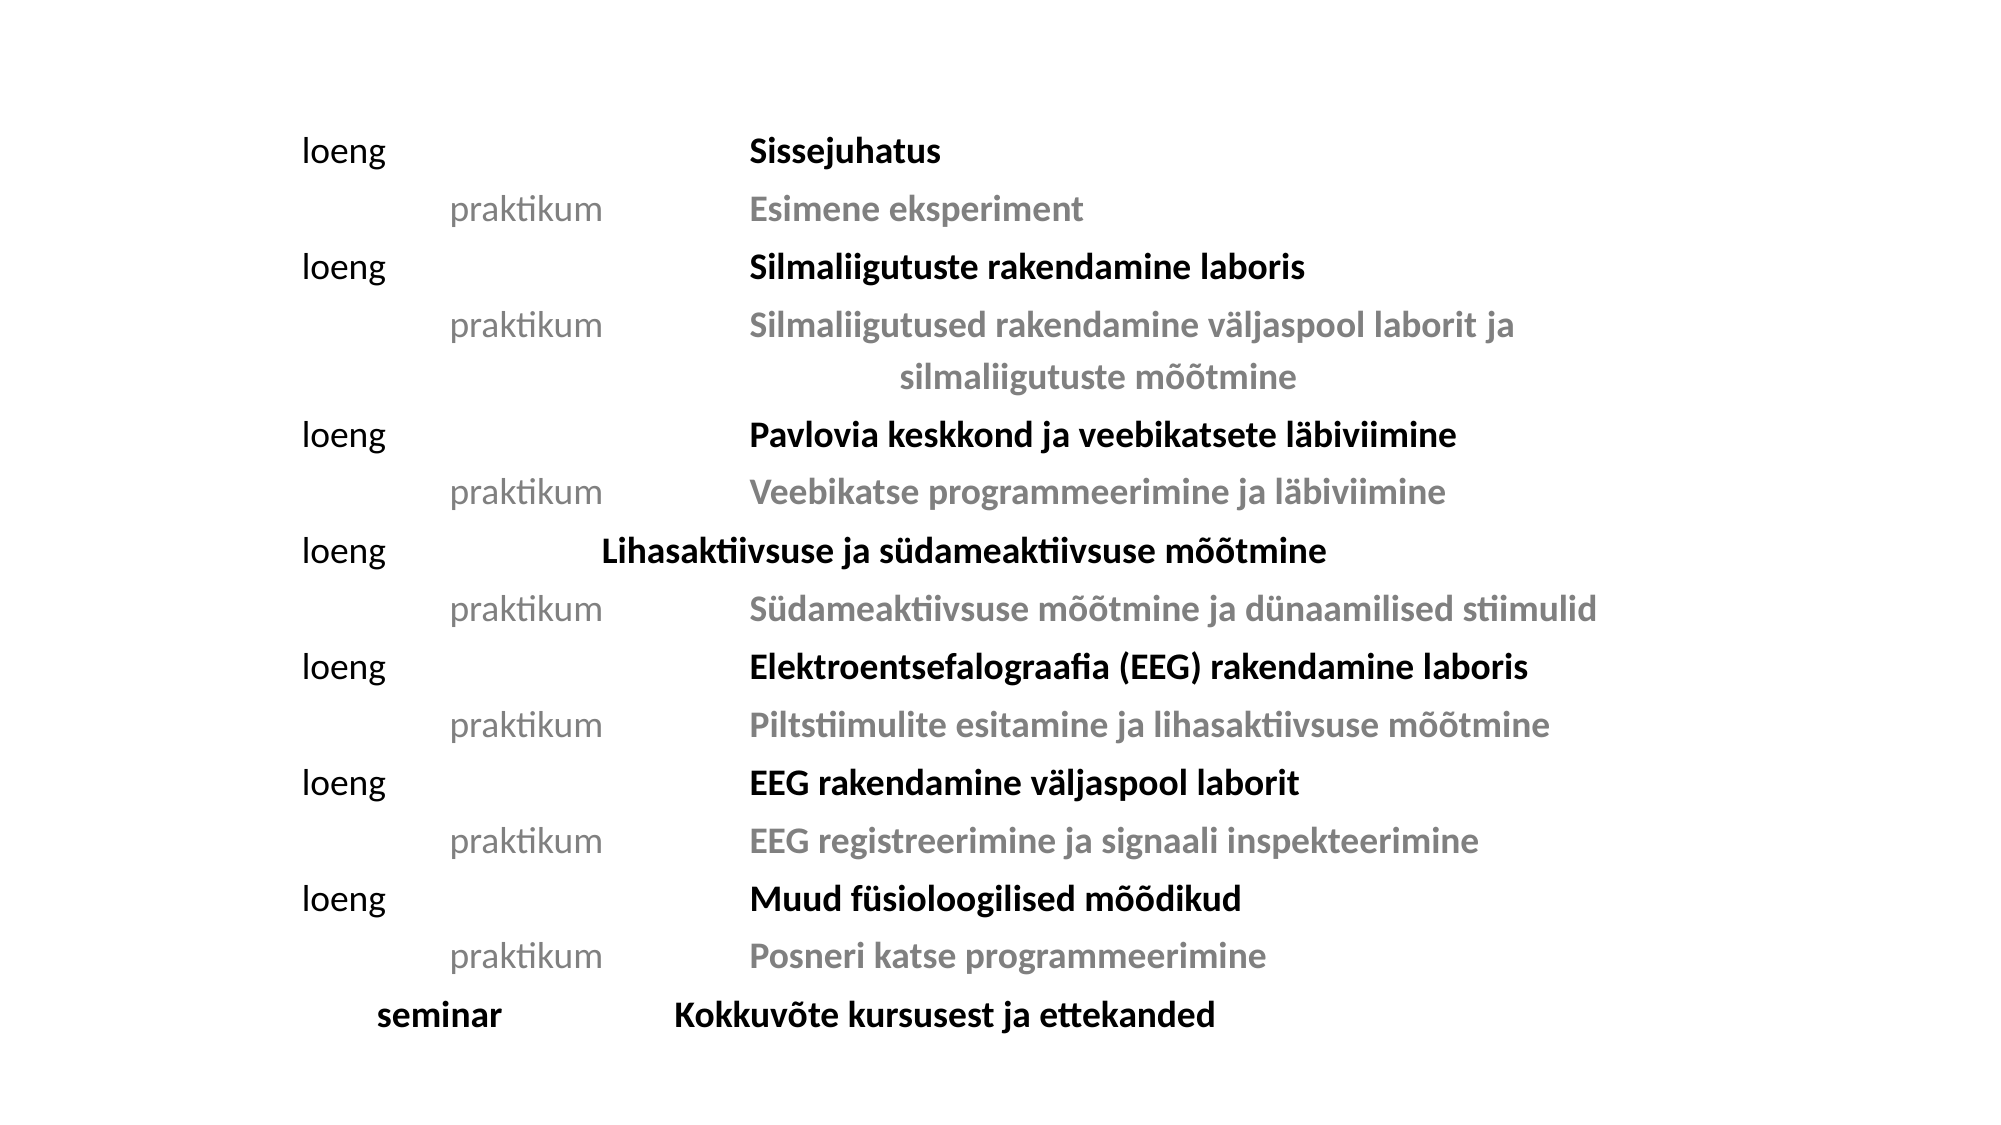

loeng 			Sissejuhatus
	praktikum	Esimene eksperiment
loeng			Silmaliigutuste rakendamine laboris
	praktikum	Silmaliigutused rakendamine väljaspool laborit ja 				silmaliigutuste mõõtmine
loeng			Pavlovia keskkond ja veebikatsete läbiviimine
	praktikum	Veebikatse programmeerimine ja läbiviimine
loeng		Lihasaktiivsuse ja südameaktiivsuse mõõtmine
	praktikum	Südameaktiivsuse mõõtmine ja dünaamilised stiimulid
loeng			Elektroentsefalograafia (EEG) rakendamine laboris
	praktikum	Piltstiimulite esitamine ja lihasaktiivsuse mõõtmine
loeng			EEG rakendamine väljaspool laborit
	praktikum	EEG registreerimine ja signaali inspekteerimine
loeng 			Muud füsioloogilised mõõdikud
	praktikum 	Posneri katse programmeerimine
seminar		Kokkuvõte kursusest ja ettekanded